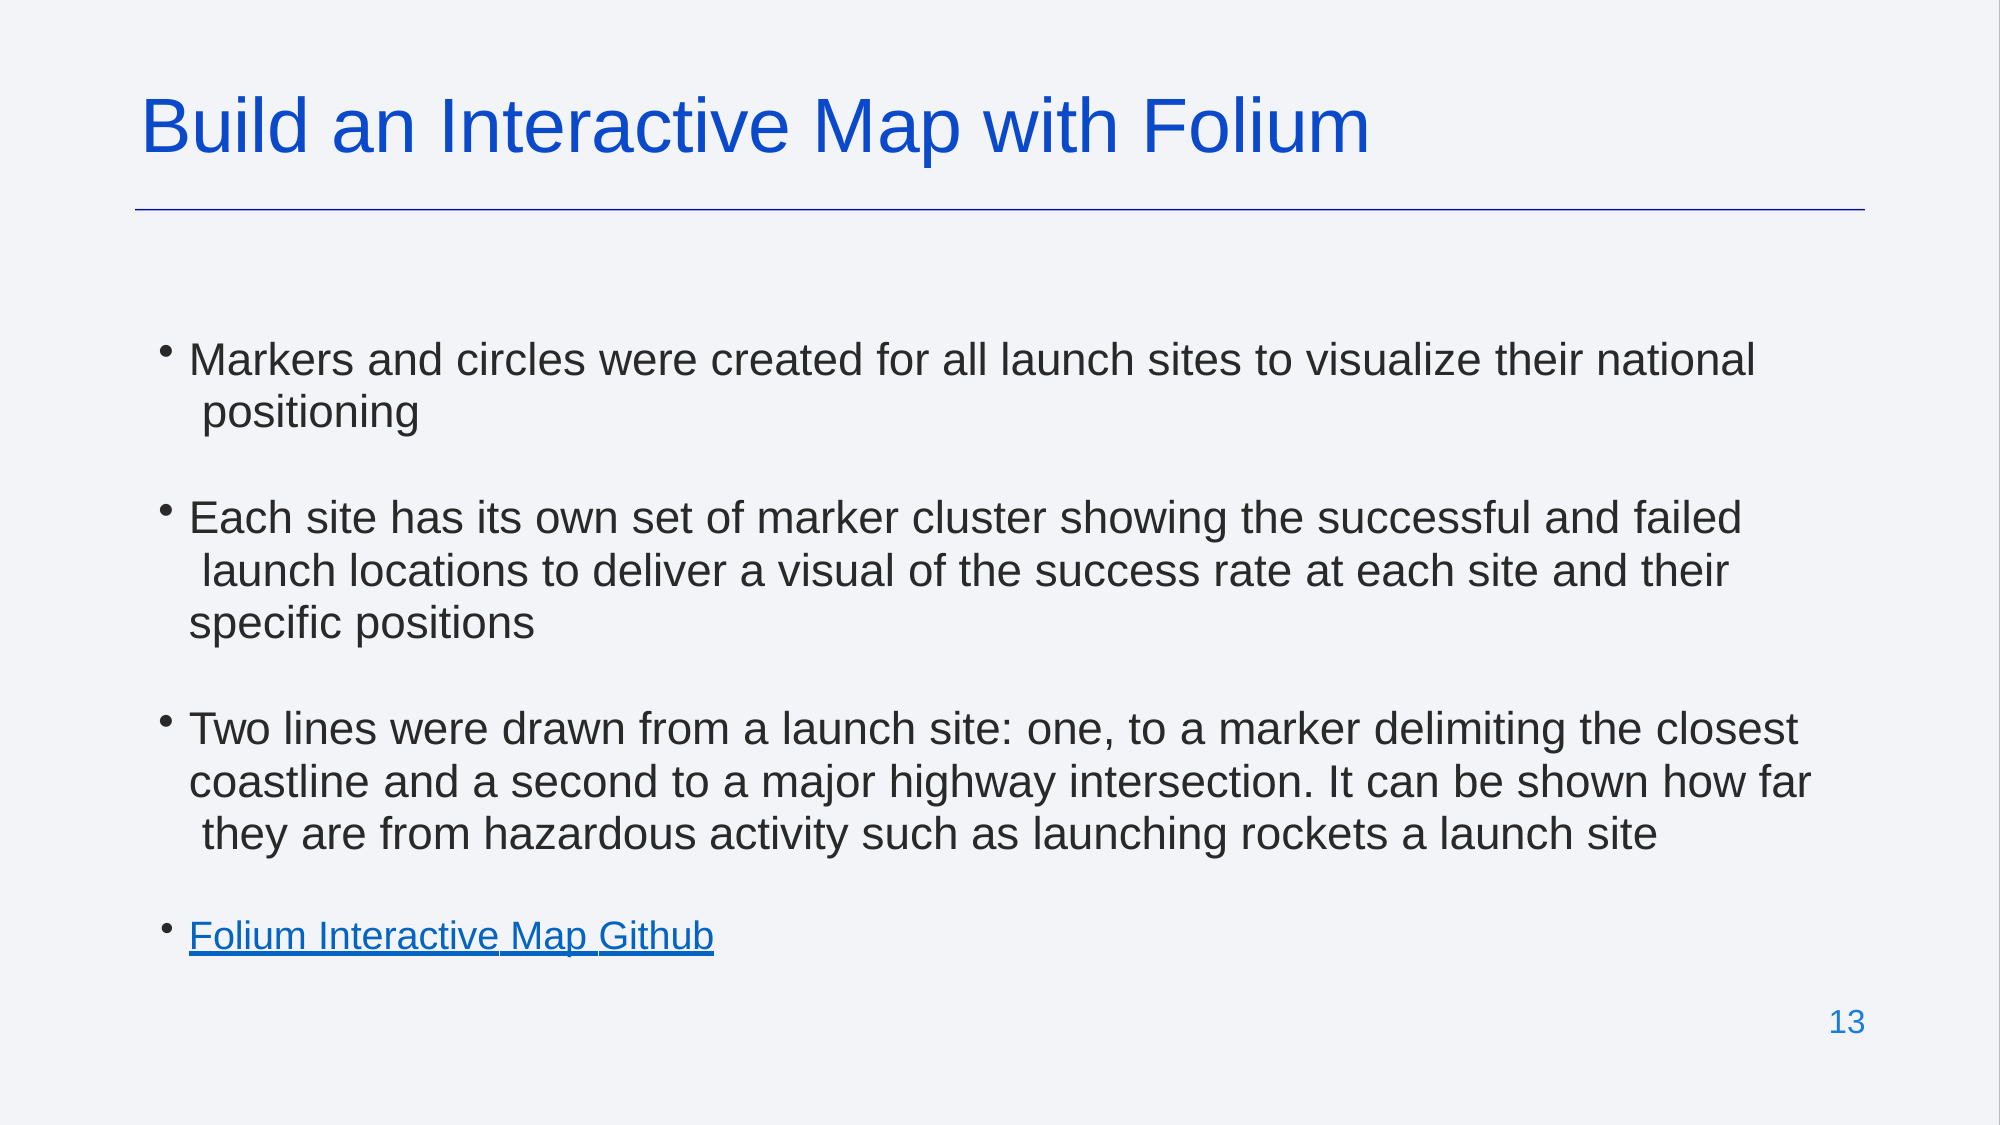

# Build an Interactive Map with Folium
Markers and circles were created for all launch sites to visualize their national  positioning

Each site has its own set of marker cluster showing the successful and failed  launch locations to deliver a visual of the success rate at each site and their  specific positions

Two lines were drawn from a launch site: one, to a marker delimiting the closest  coastline and a second to a major highway intersection. It can be shown how far  they are from hazardous activity such as launching rockets a launch site

Folium Interactive Map Github
13